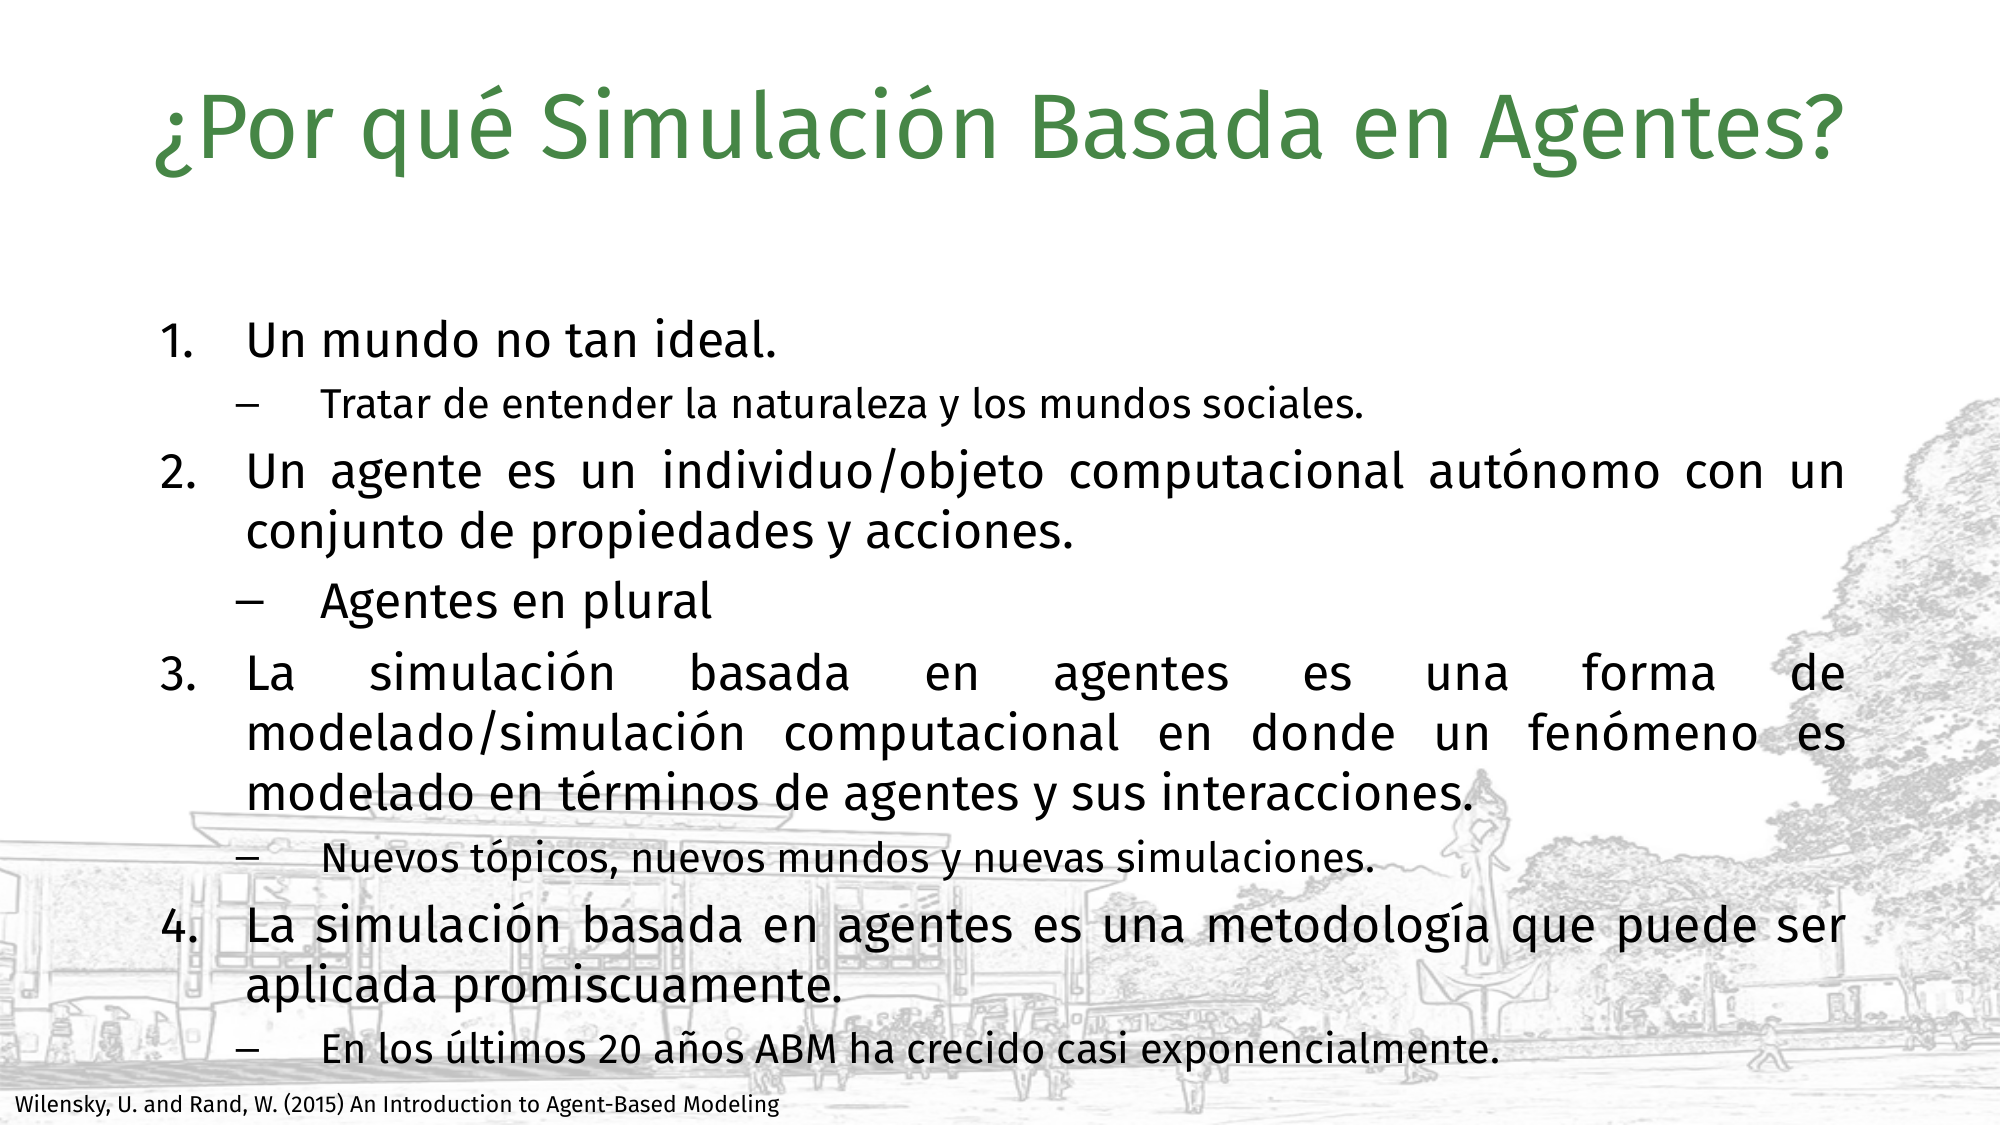

# ¿Por qué Simulación Basada en Agentes?
Un mundo no tan ideal.
Tratar de entender la naturaleza y los mundos sociales.
Un agente es un individuo/objeto computacional autónomo con un conjunto de propiedades y acciones.
Agentes en plural
La simulación basada en agentes es una forma de modelado/simulación computacional en donde un fenómeno es modelado en términos de agentes y sus interacciones.
Nuevos tópicos, nuevos mundos y nuevas simulaciones.
La simulación basada en agentes es una metodología que puede ser aplicada promiscuamente.
En los últimos 20 años ABM ha crecido casi exponencialmente.
Wilensky, U. and Rand, W. (2015) An Introduction to Agent-Based Modeling